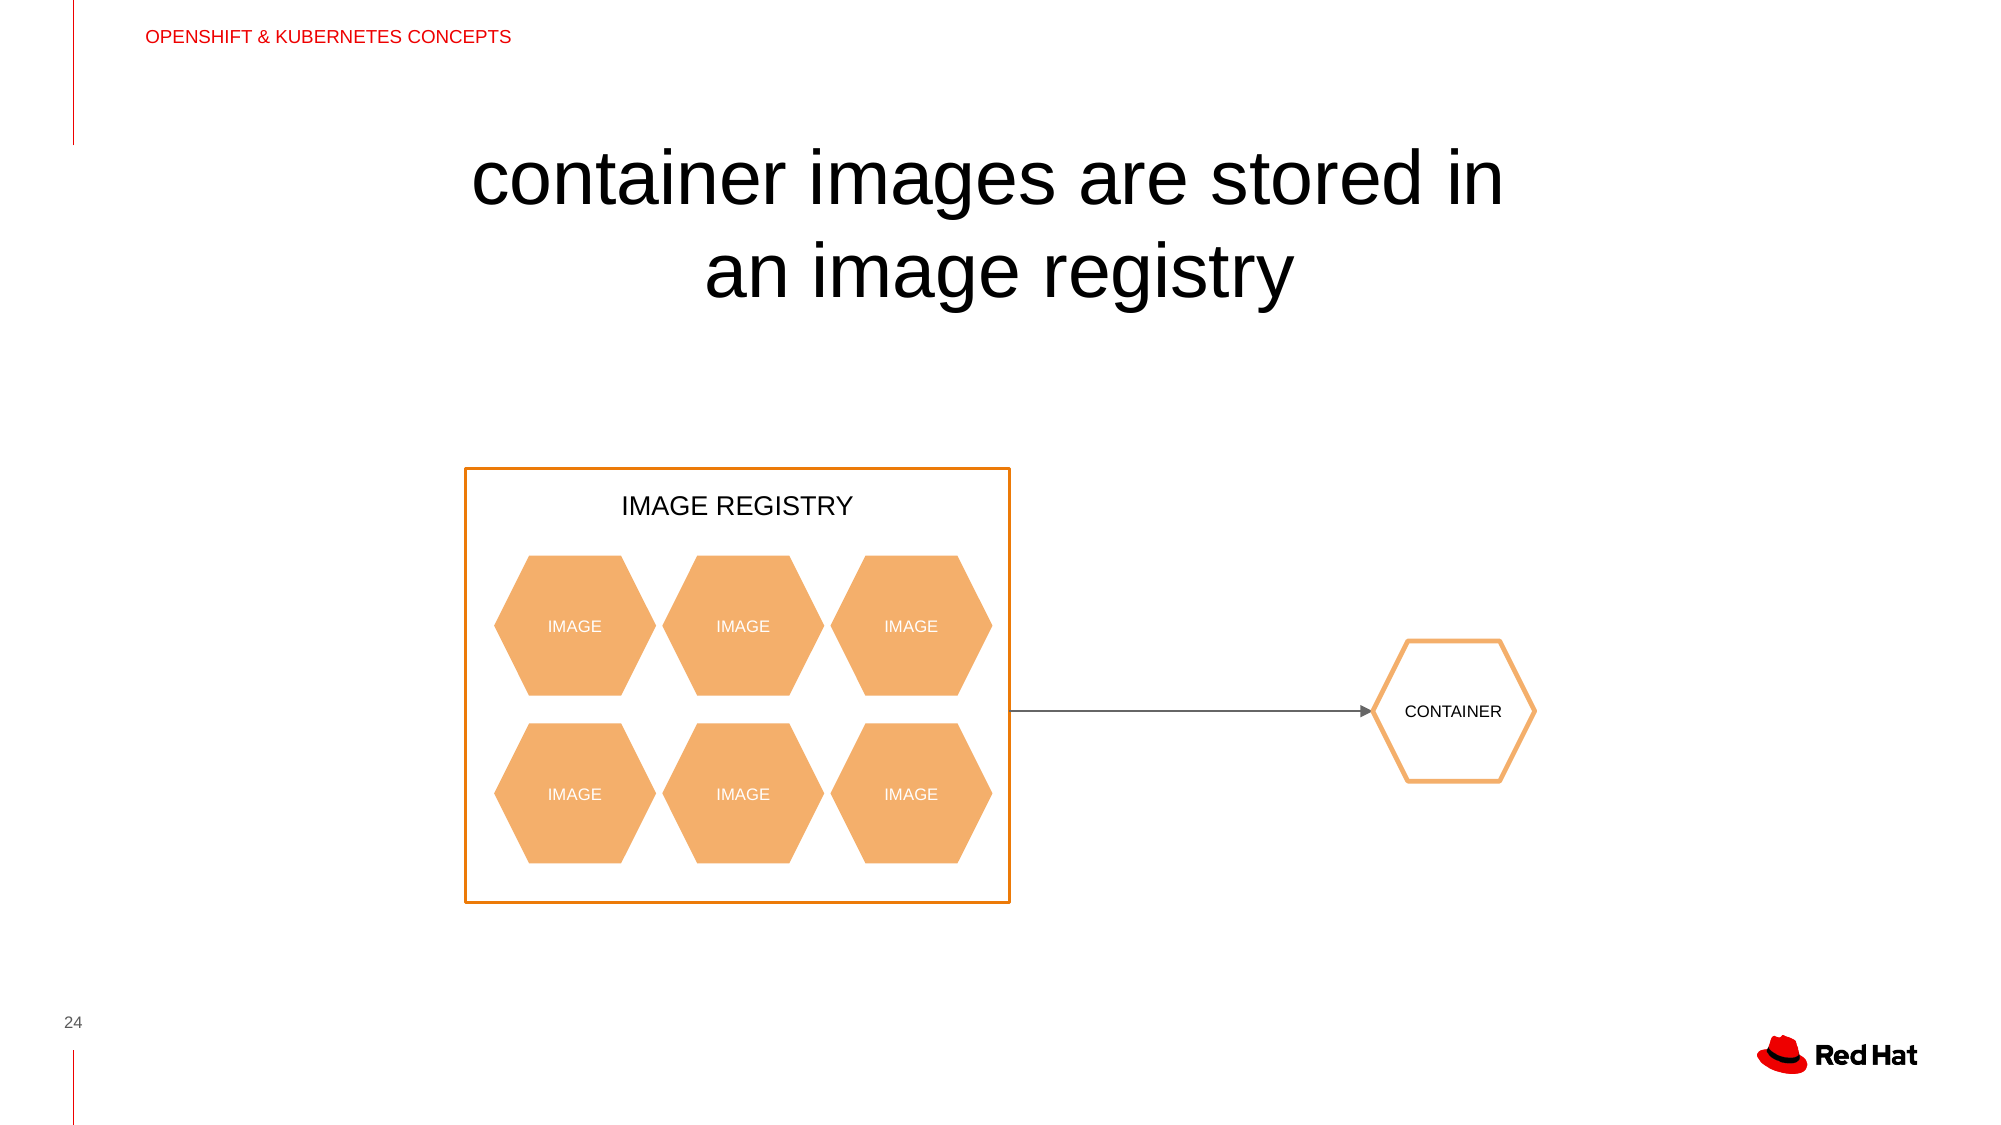

OPENSHIFT & KUBERNETES CONCEPTS
container images are stored in
an image registry
IMAGE REGISTRY
IMAGE
IMAGE
IMAGE
CONTAINER
IMAGE
IMAGE
IMAGE
24